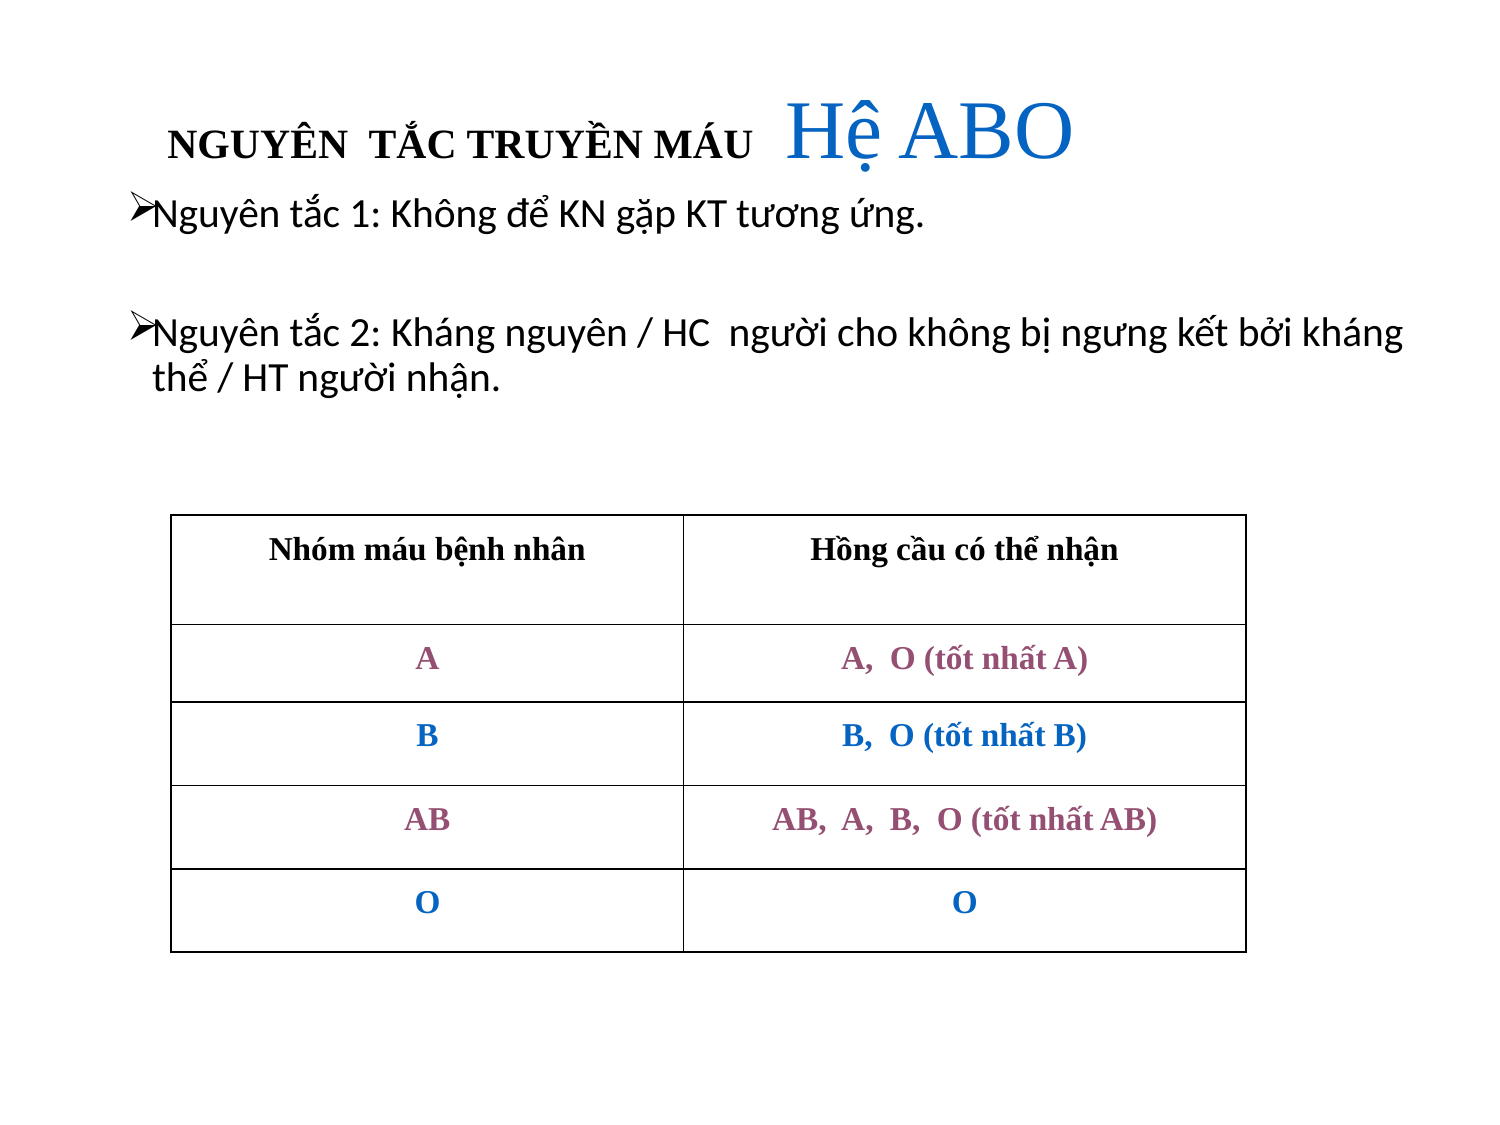

# NGUYÊN  TẮC TRUYỀN MÁU   Hệ ABO
Nguyên tắc 1: Không để KN gặp KT tương ứng.

Nguyên tắc 2: Kháng nguyên / HC  người cho không bị ngưng kết bởi kháng thể / HT người nhận.

| Nhóm máu bệnh nhân | Hồng cầu có thể nhận |
| --- | --- |
| A | A, O (tốt nhất A) |
| B | B, O (tốt nhất B) |
| AB | AB, A, B, O (tốt nhất AB) |
| O | O |